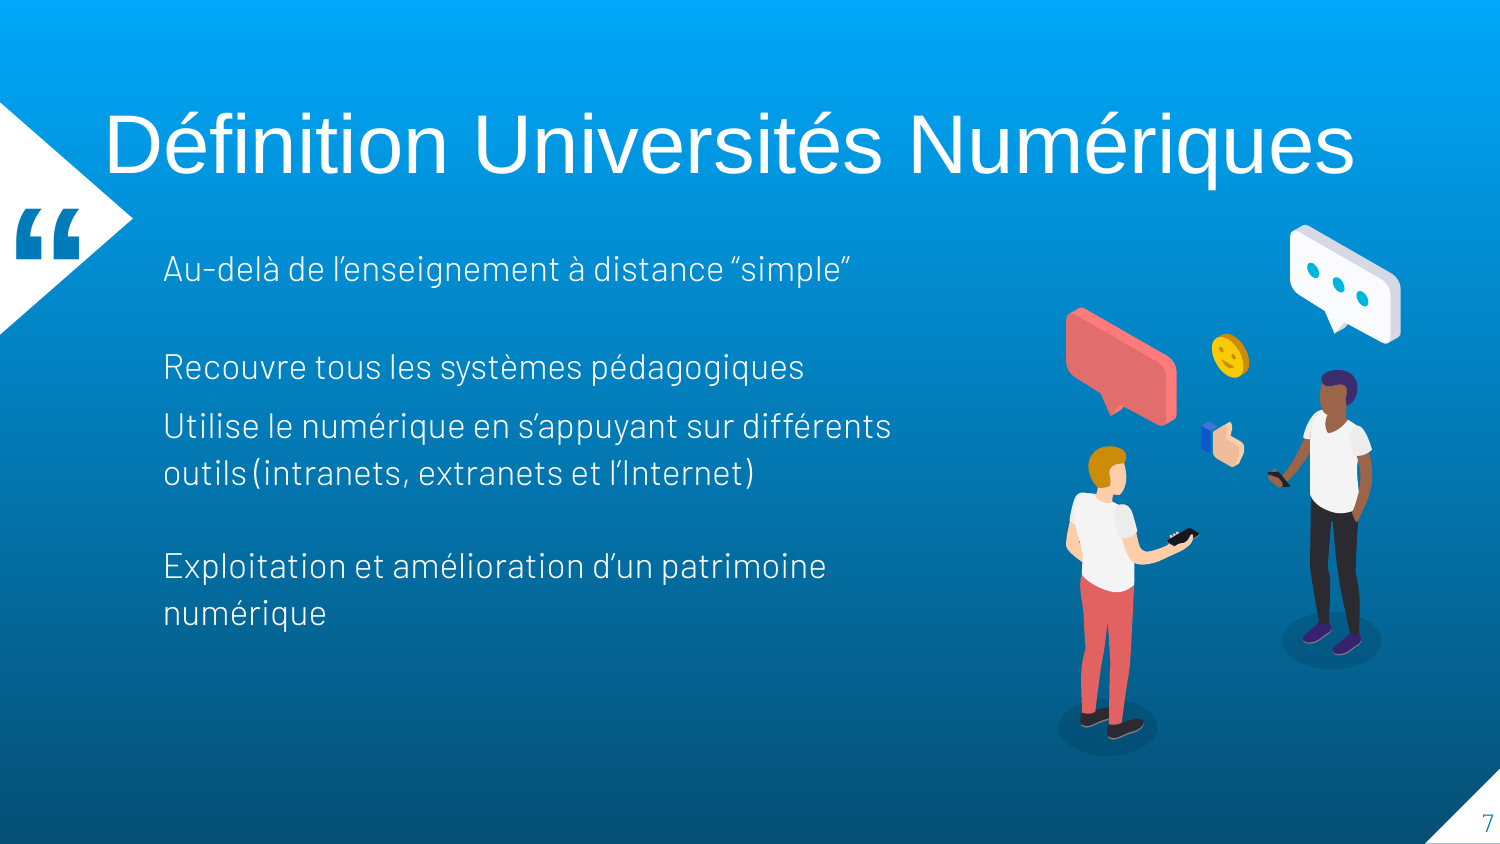

Définition Universités Numériques
Au-delà de l’enseignement à distance “simple”
Recouvre tous les systèmes pédagogiques
Utilise le numérique en s’appuyant sur différents outils (intranets, extranets et l’Internet)

Exploitation et amélioration d’un patrimoine numérique

7